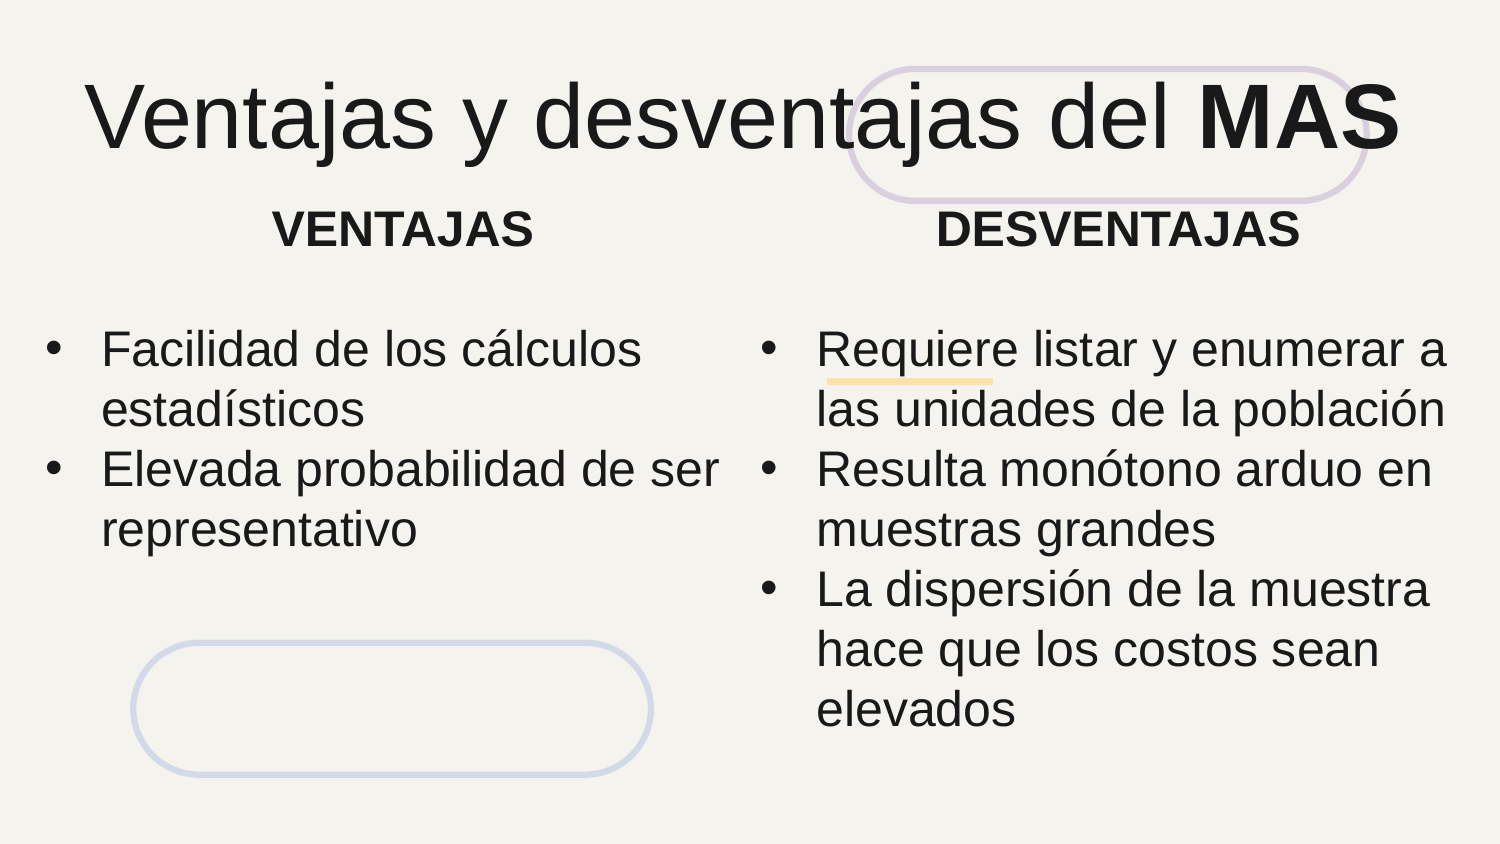

# Ventajas y desventajas del MAS
VENTAJAS

Facilidad de los cálculos estadísticos
Elevada probabilidad de ser representativo

DESVENTAJAS

Requiere listar y enumerar a las unidades de la población
Resulta monótono arduo en muestras grandes
La dispersión de la muestra hace que los costos sean elevados